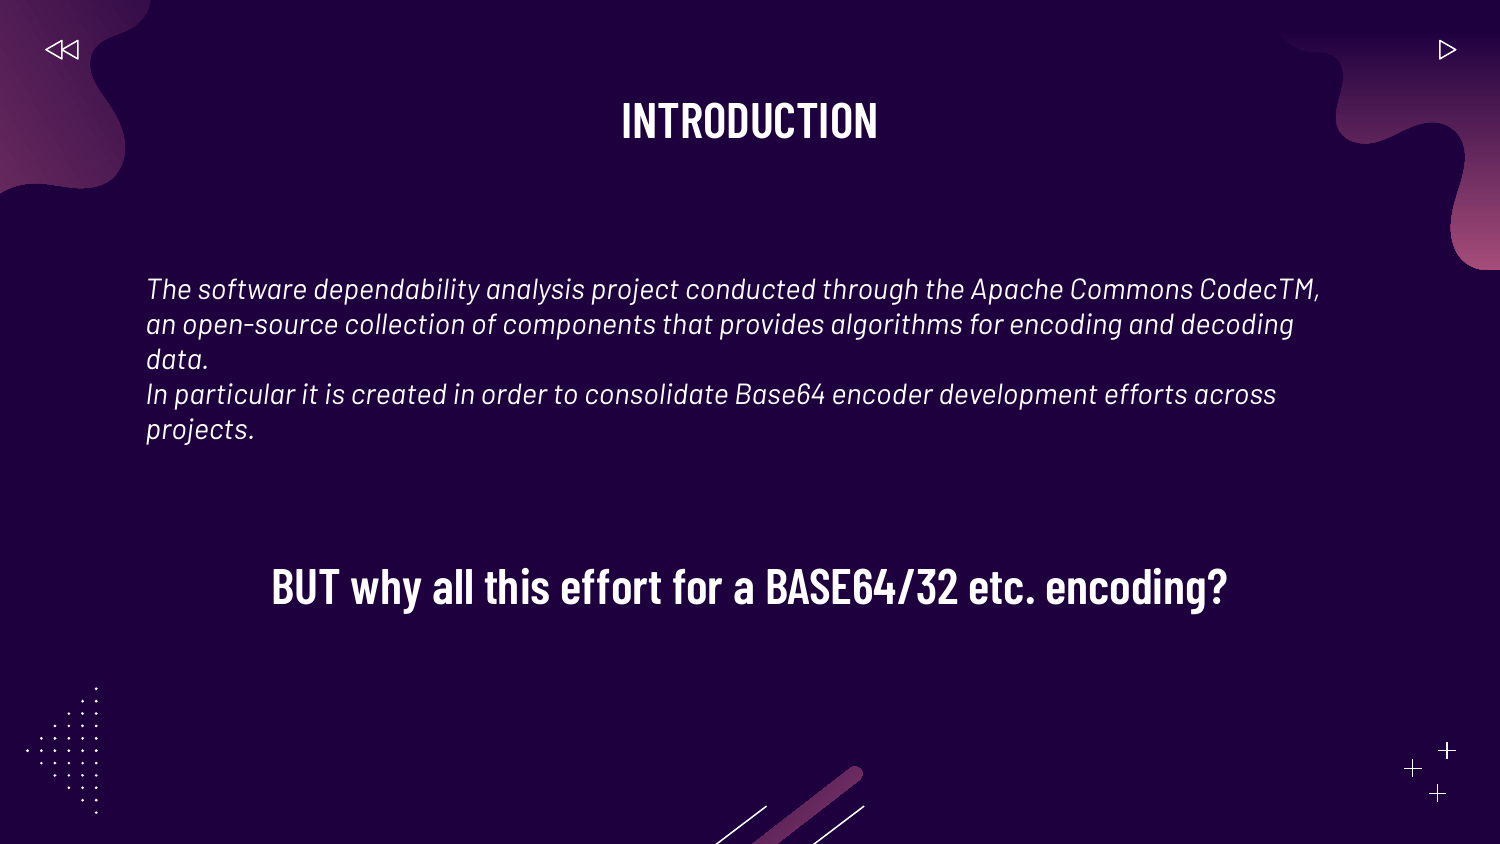

# INTRODUCTION
The software dependability analysis project conducted through the Apache Commons CodecTM, an open-source collection of components that provides algorithms for encoding and decoding data.
In particular it is created in order to consolidate Base64 encoder development efforts across projects.
BUT why all this effort for a BASE64/32 etc. encoding?